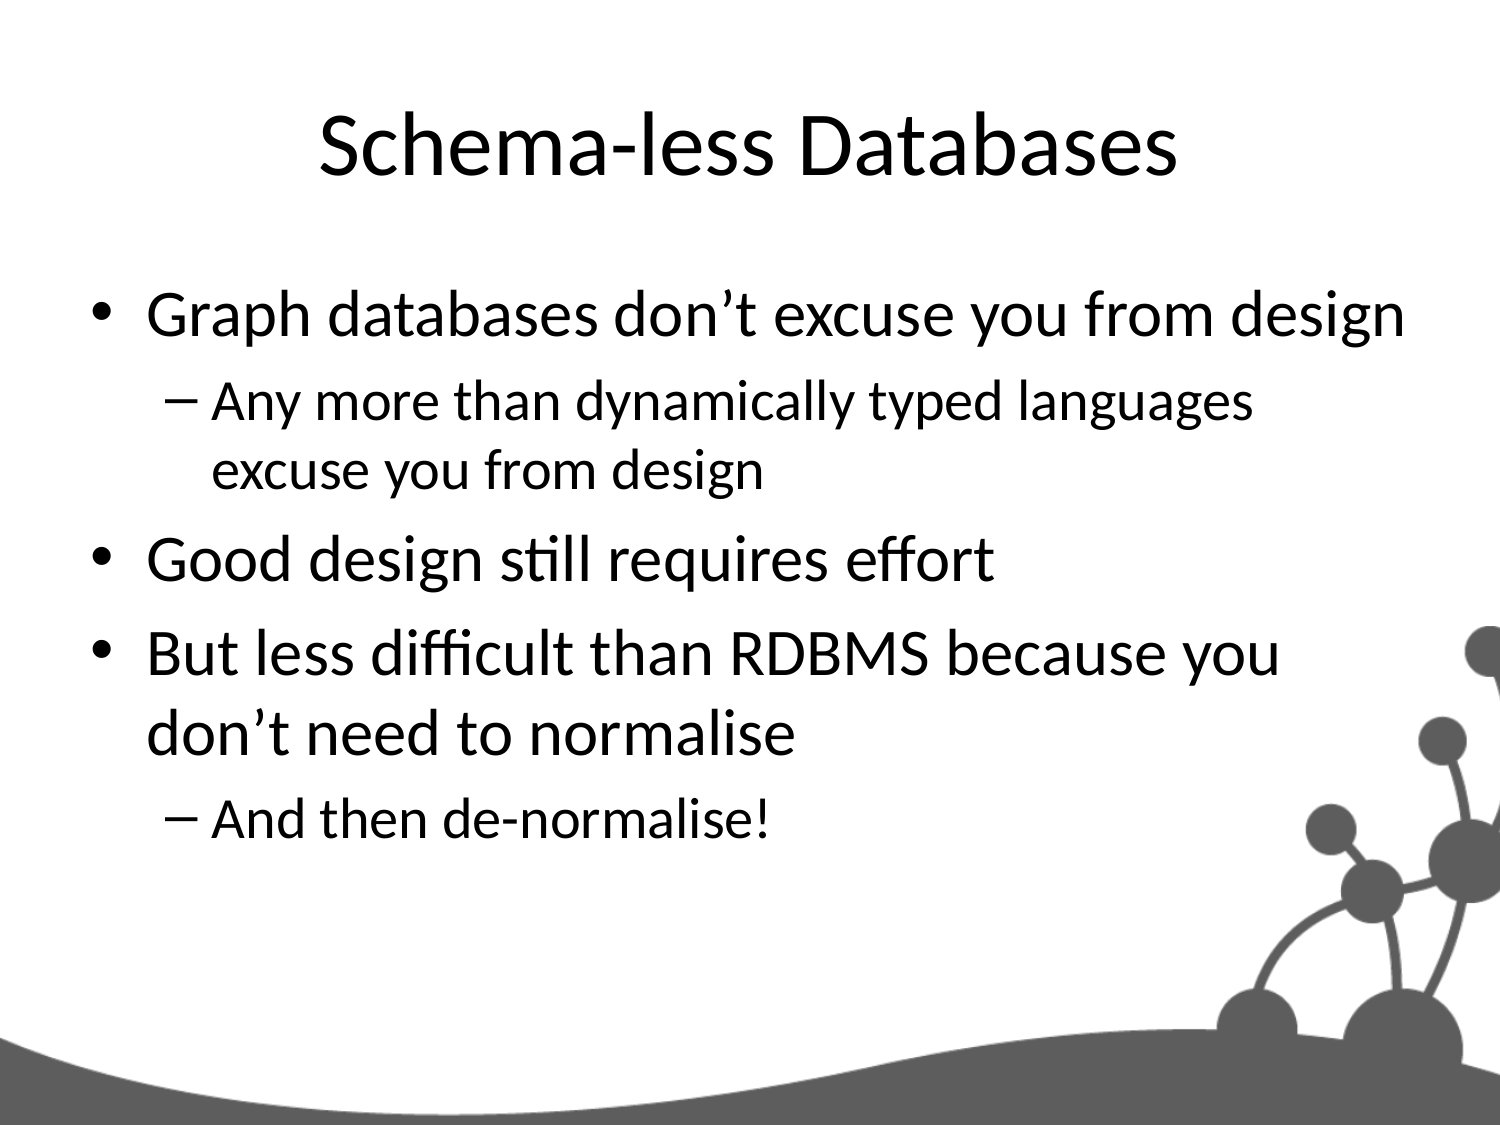

# Schema-less Databases
Graph databases don’t excuse you from design
Any more than dynamically typed languages excuse you from design
Good design still requires effort
But less difficult than RDBMS because you don’t need to normalise
And then de-normalise!